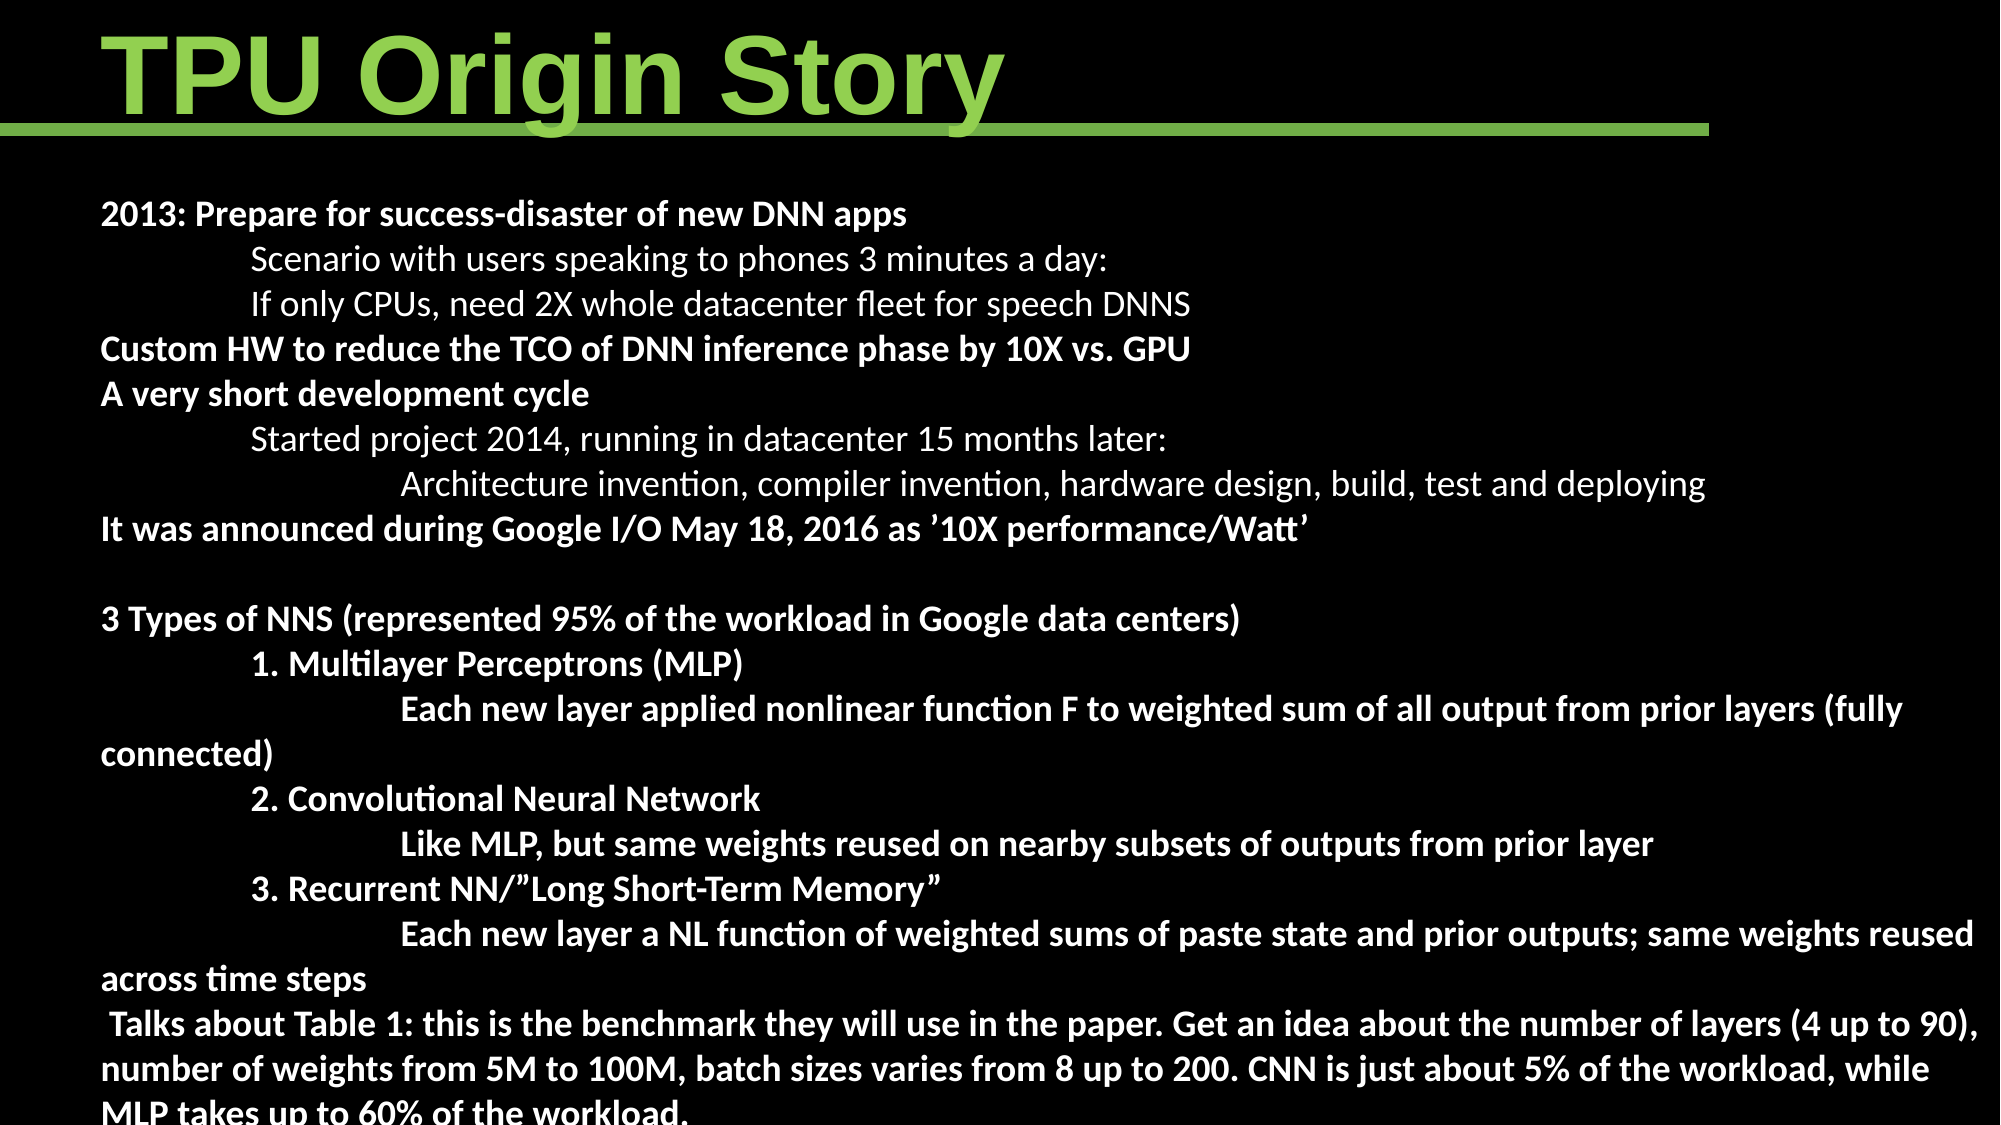

TPU Origin Story
2013: Prepare for success-disaster of new DNN apps
	Scenario with users speaking to phones 3 minutes a day:
	If only CPUs, need 2X whole datacenter fleet for speech DNNS
Custom HW to reduce the TCO of DNN inference phase by 10X vs. GPU
A very short development cycle
	Started project 2014, running in datacenter 15 months later:
		Architecture invention, compiler invention, hardware design, build, test and deploying
It was announced during Google I/O May 18, 2016 as ’10X performance/Watt’

3 Types of NNS (represented 95% of the workload in Google data centers)
	1. Multilayer Perceptrons (MLP)
		Each new layer applied nonlinear function F to weighted sum of all output from prior layers (fully connected)
	2. Convolutional Neural Network
		Like MLP, but same weights reused on nearby subsets of outputs from prior layer
	3. Recurrent NN/”Long Short-Term Memory”
		Each new layer a NL function of weighted sums of paste state and prior outputs; same weights reused across time steps
 Talks about Table 1: this is the benchmark they will use in the paper. Get an idea about the number of layers (4 up to 90),
number of weights from 5M to 100M, batch sizes varies from 8 up to 200. CNN is just about 5% of the workload, while MLP takes up to 60% of the workload.